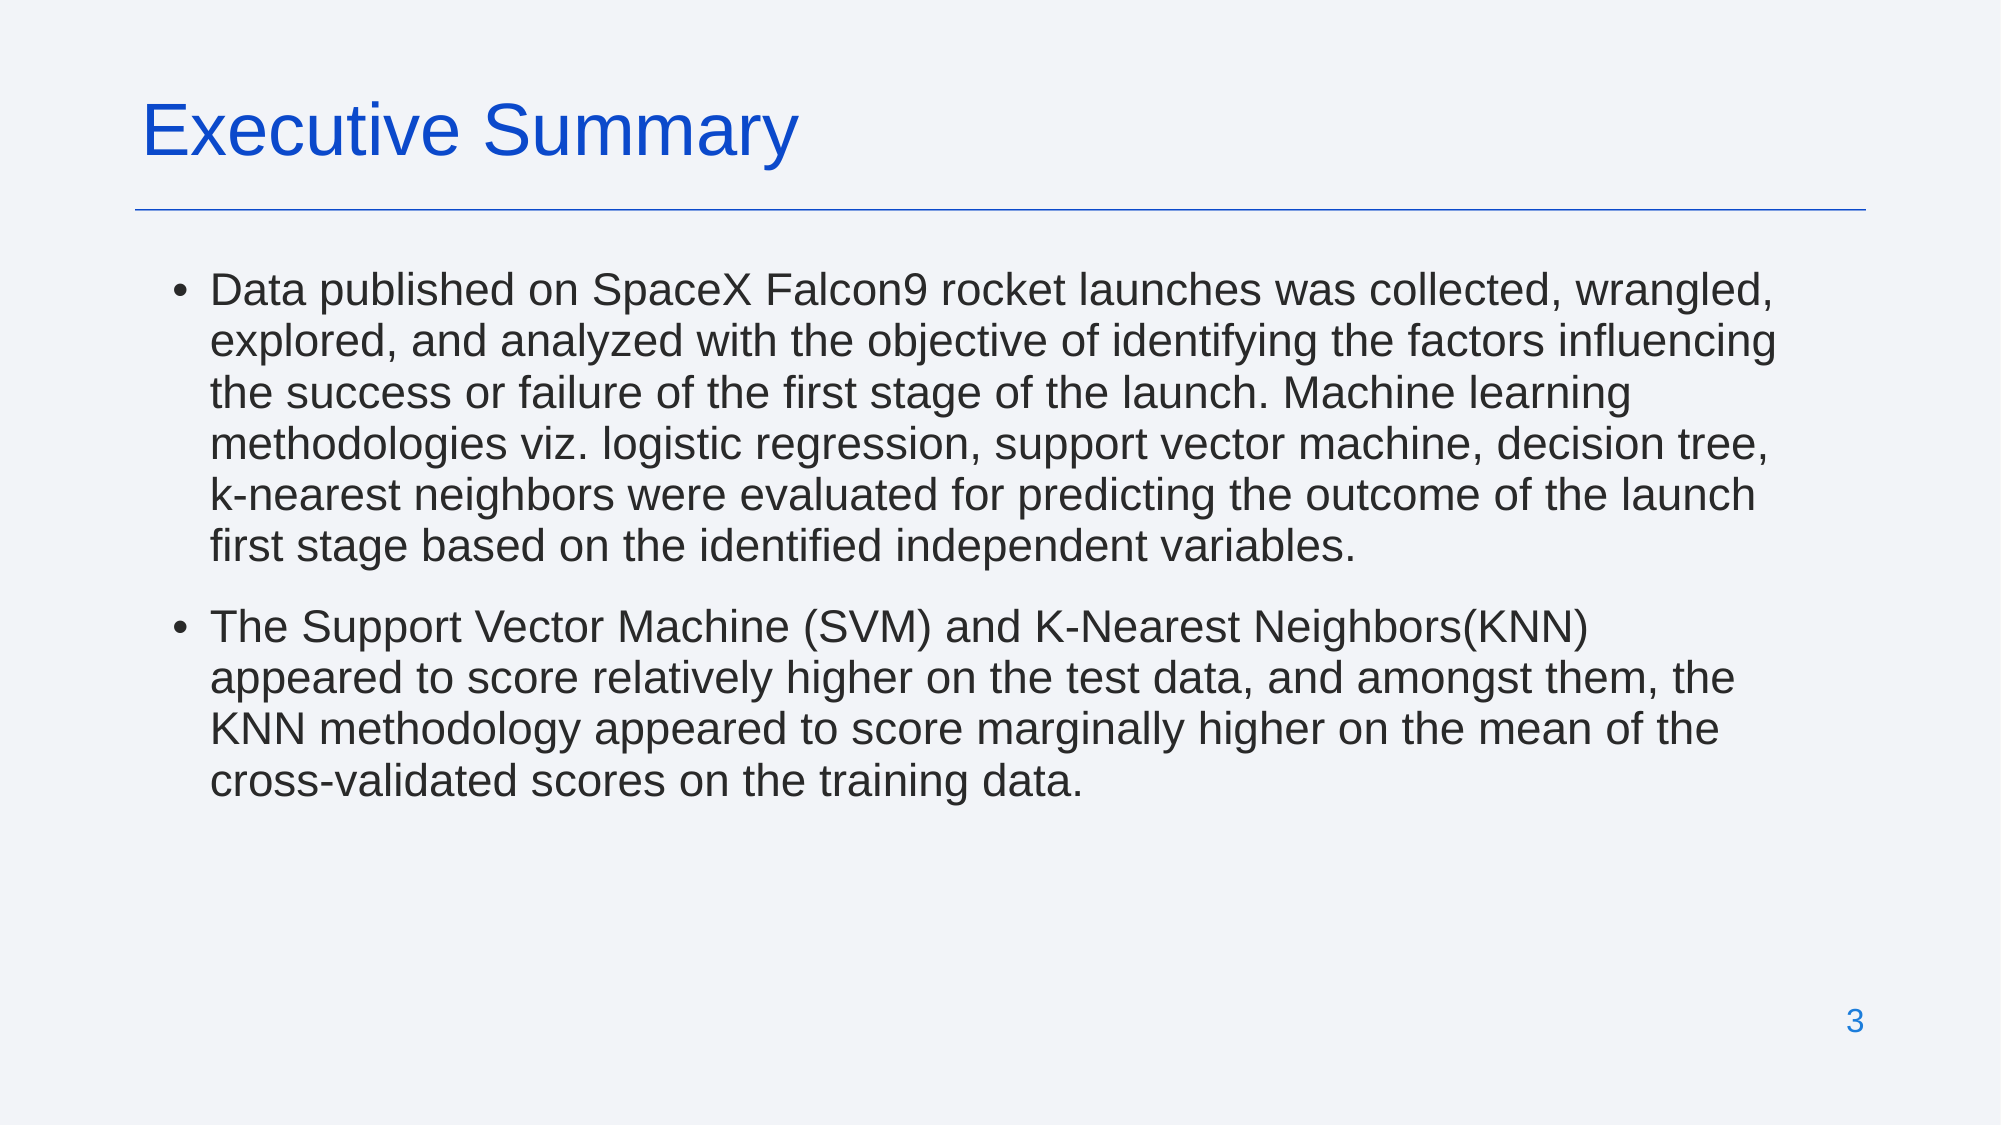

Executive Summary
Data published on SpaceX Falcon9 rocket launches was collected, wrangled, explored, and analyzed with the objective of identifying the factors influencing the success or failure of the first stage of the launch. Machine learning methodologies viz. logistic regression, support vector machine, decision tree, k-nearest neighbors were evaluated for predicting the outcome of the launch first stage based on the identified independent variables.
The Support Vector Machine (SVM) and K-Nearest Neighbors(KNN) appeared to score relatively higher on the test data, and amongst them, the KNN methodology appeared to score marginally higher on the mean of the cross-validated scores on the training data.
3